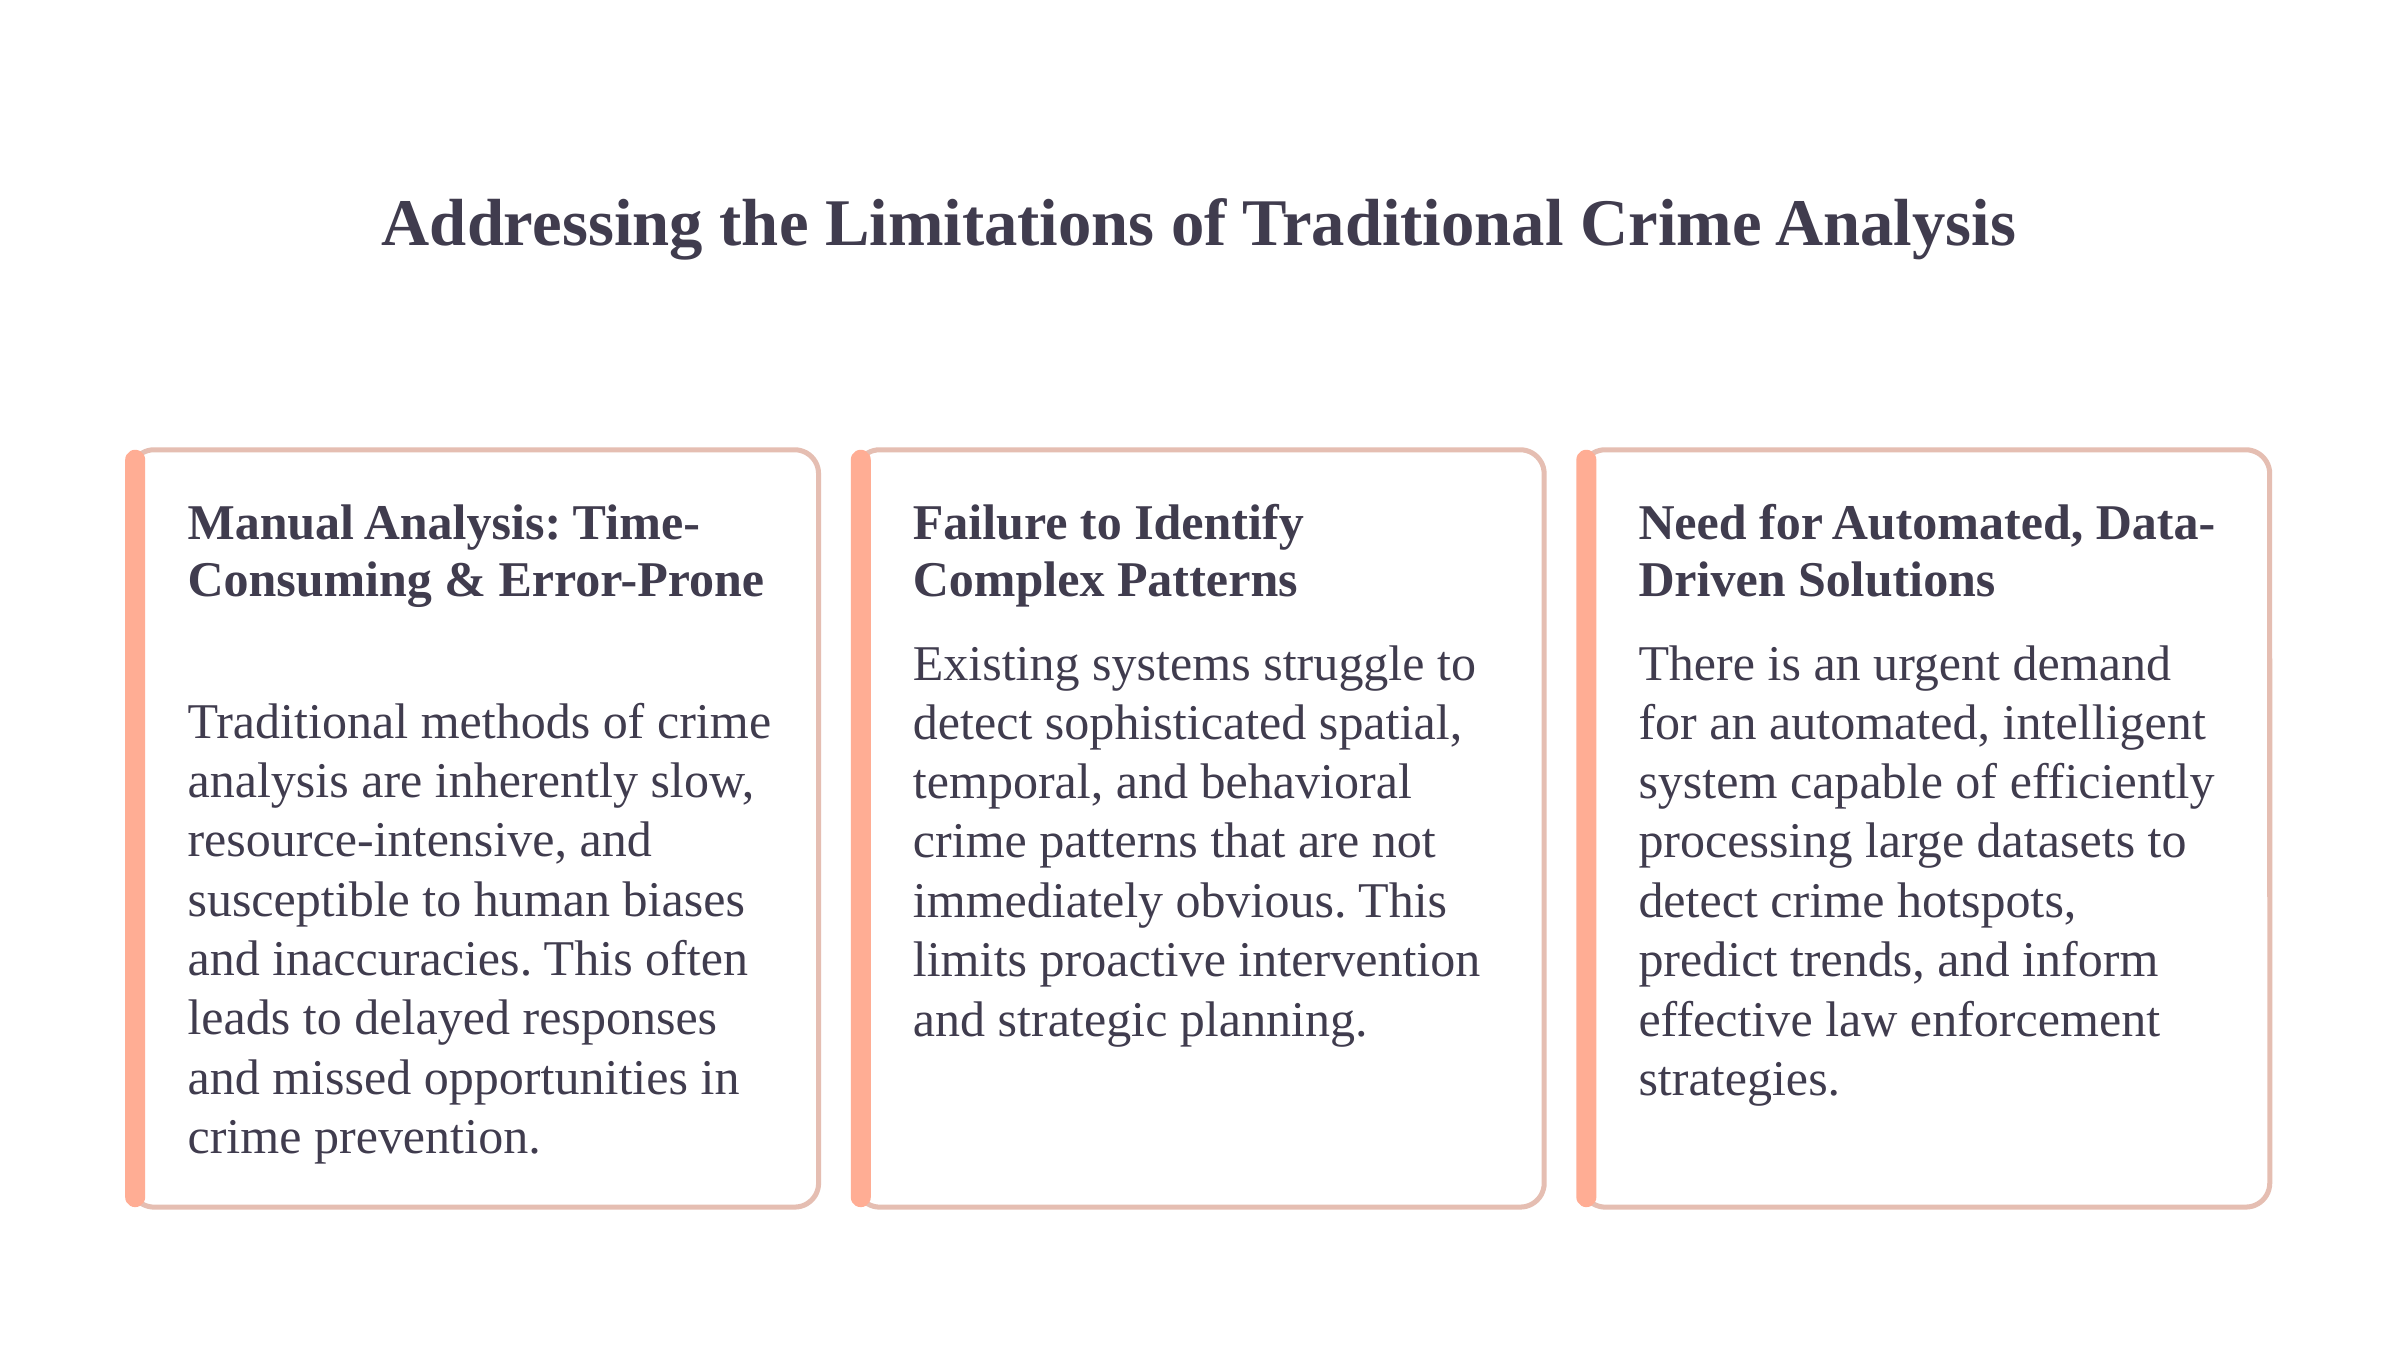

Addressing the Limitations of Traditional Crime Analysis

Manual Analysis: Time-Consuming & Error-Prone
Failure to Identify Complex Patterns
Need for Automated, Data-Driven Solutions
Existing systems struggle to detect sophisticated spatial, temporal, and behavioral crime patterns that are not immediately obvious. This limits proactive intervention and strategic planning.
There is an urgent demand for an automated, intelligent system capable of efficiently processing large datasets to detect crime hotspots, predict trends, and inform effective law enforcement strategies.
Traditional methods of crime analysis are inherently slow, resource-intensive, and susceptible to human biases and inaccuracies. This often leads to delayed responses and missed opportunities in crime prevention.